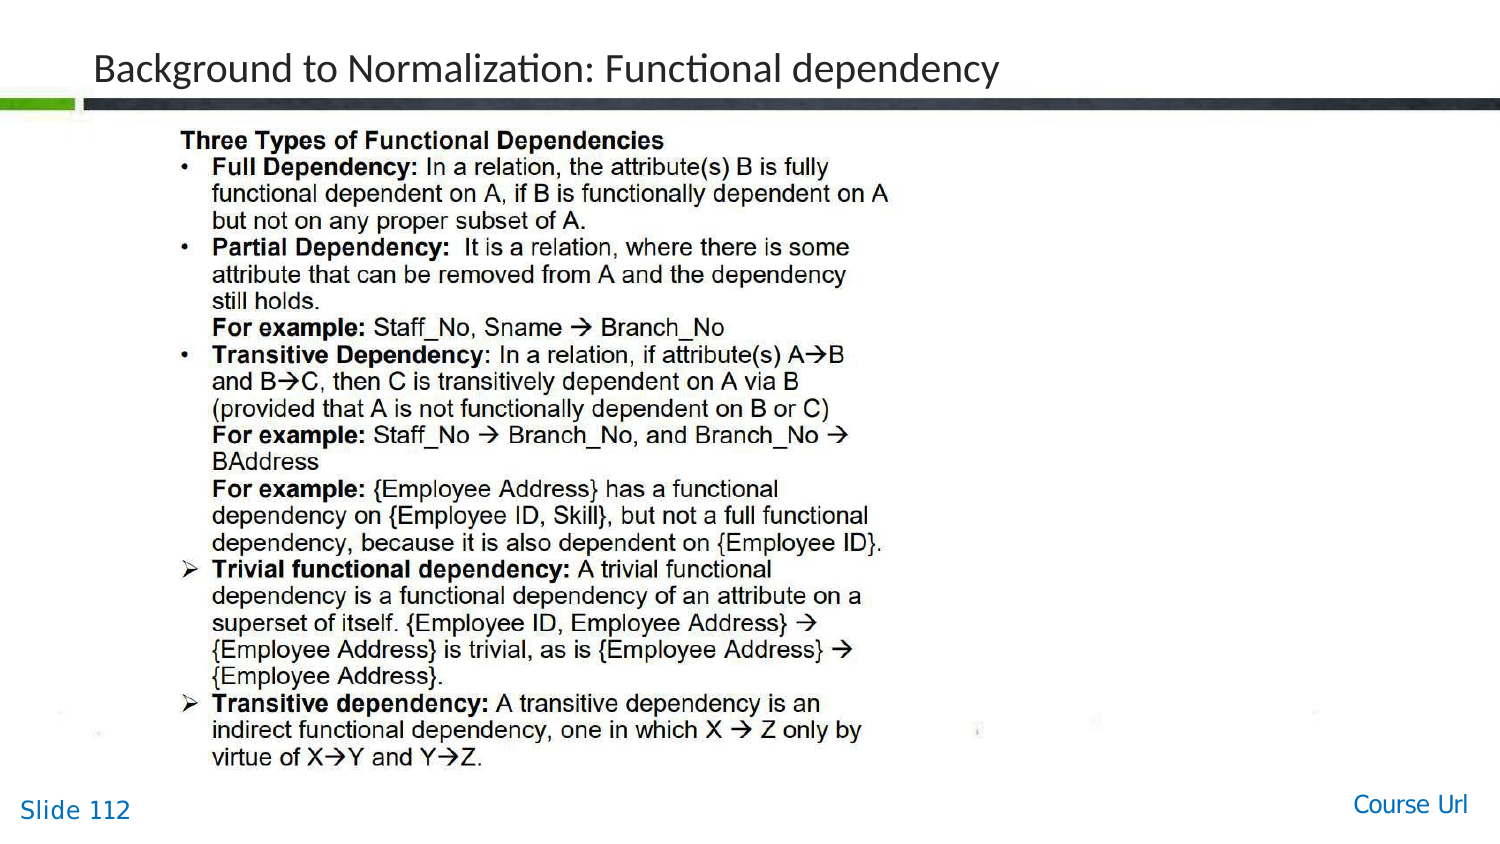

# Background to Normalization: Functional dependency

Course Url
Slide 112